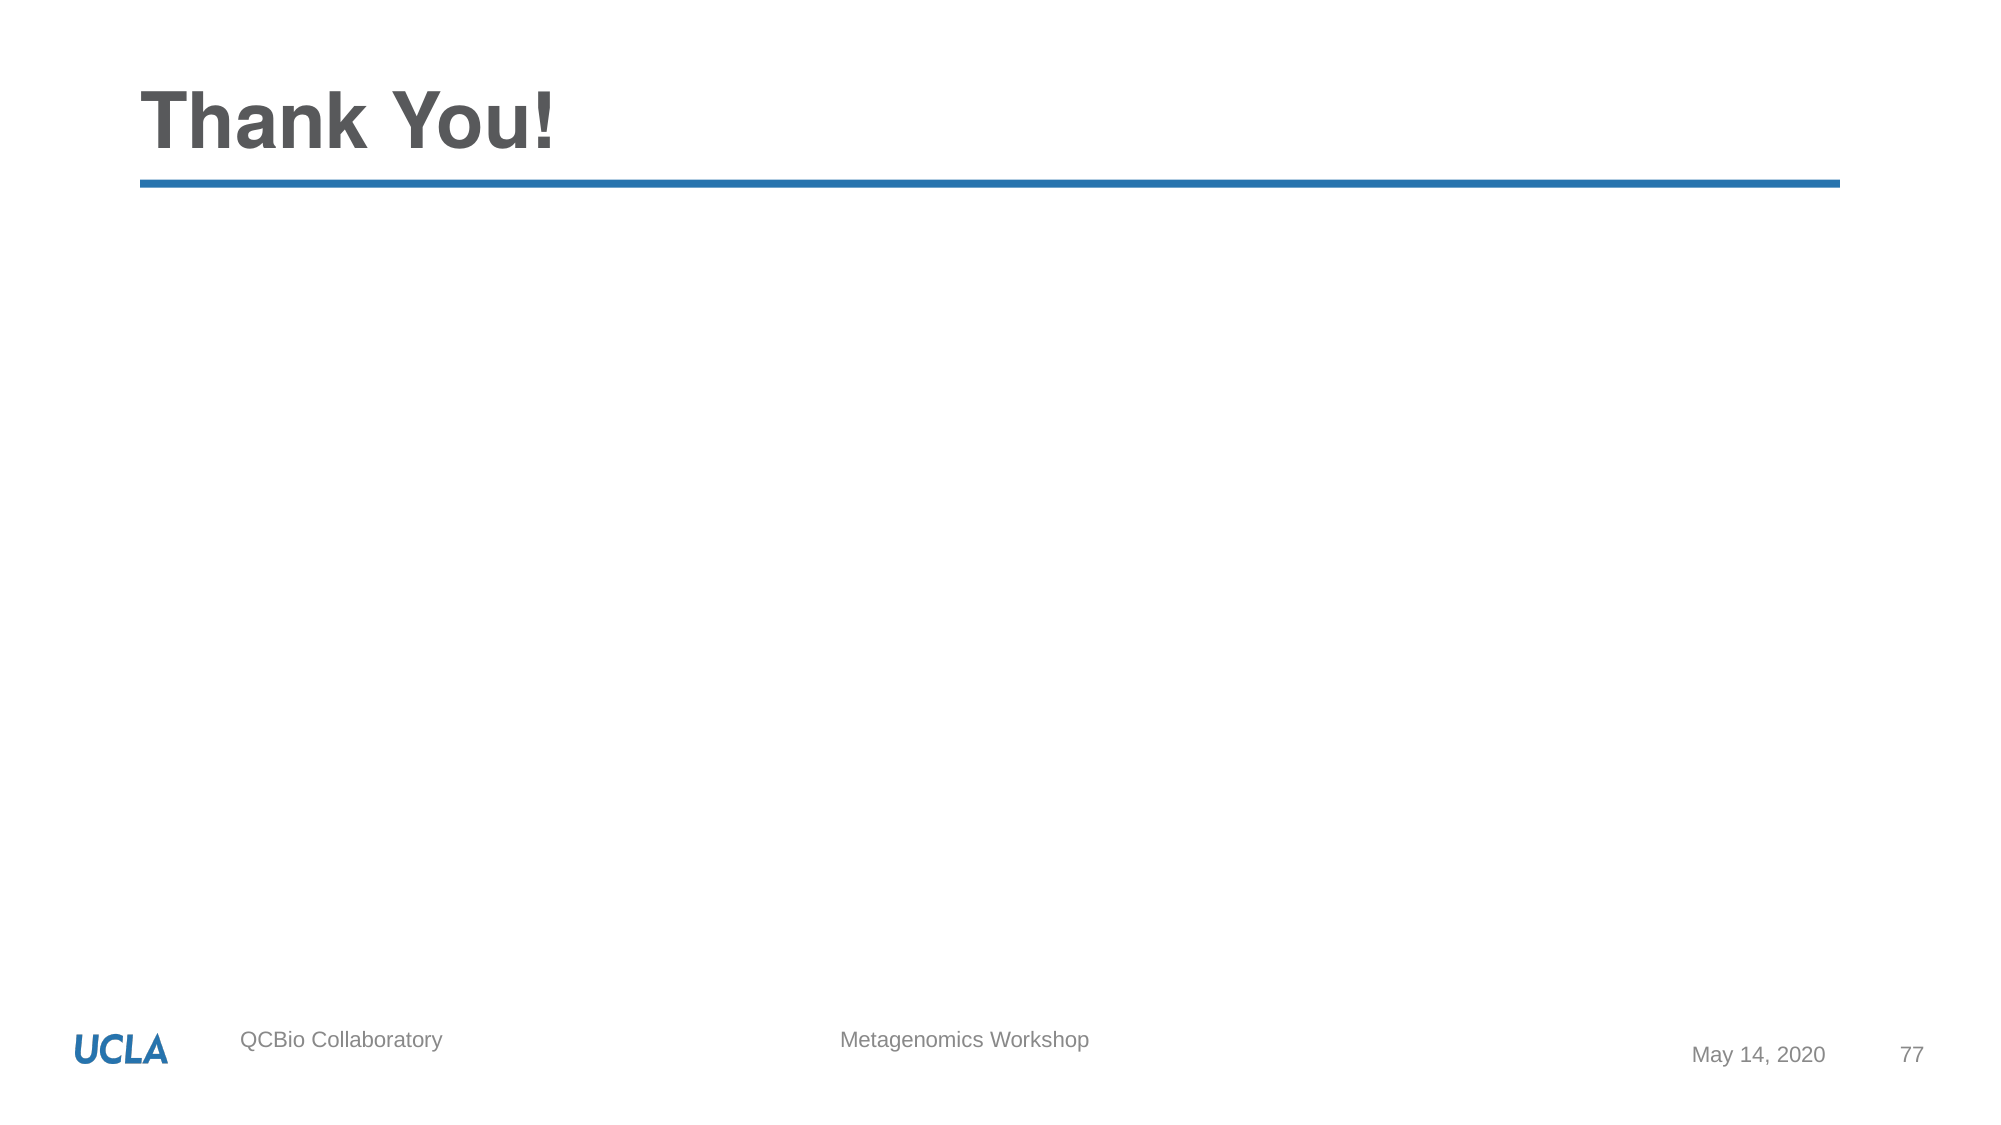

# Thank You!
May 14, 2020
77